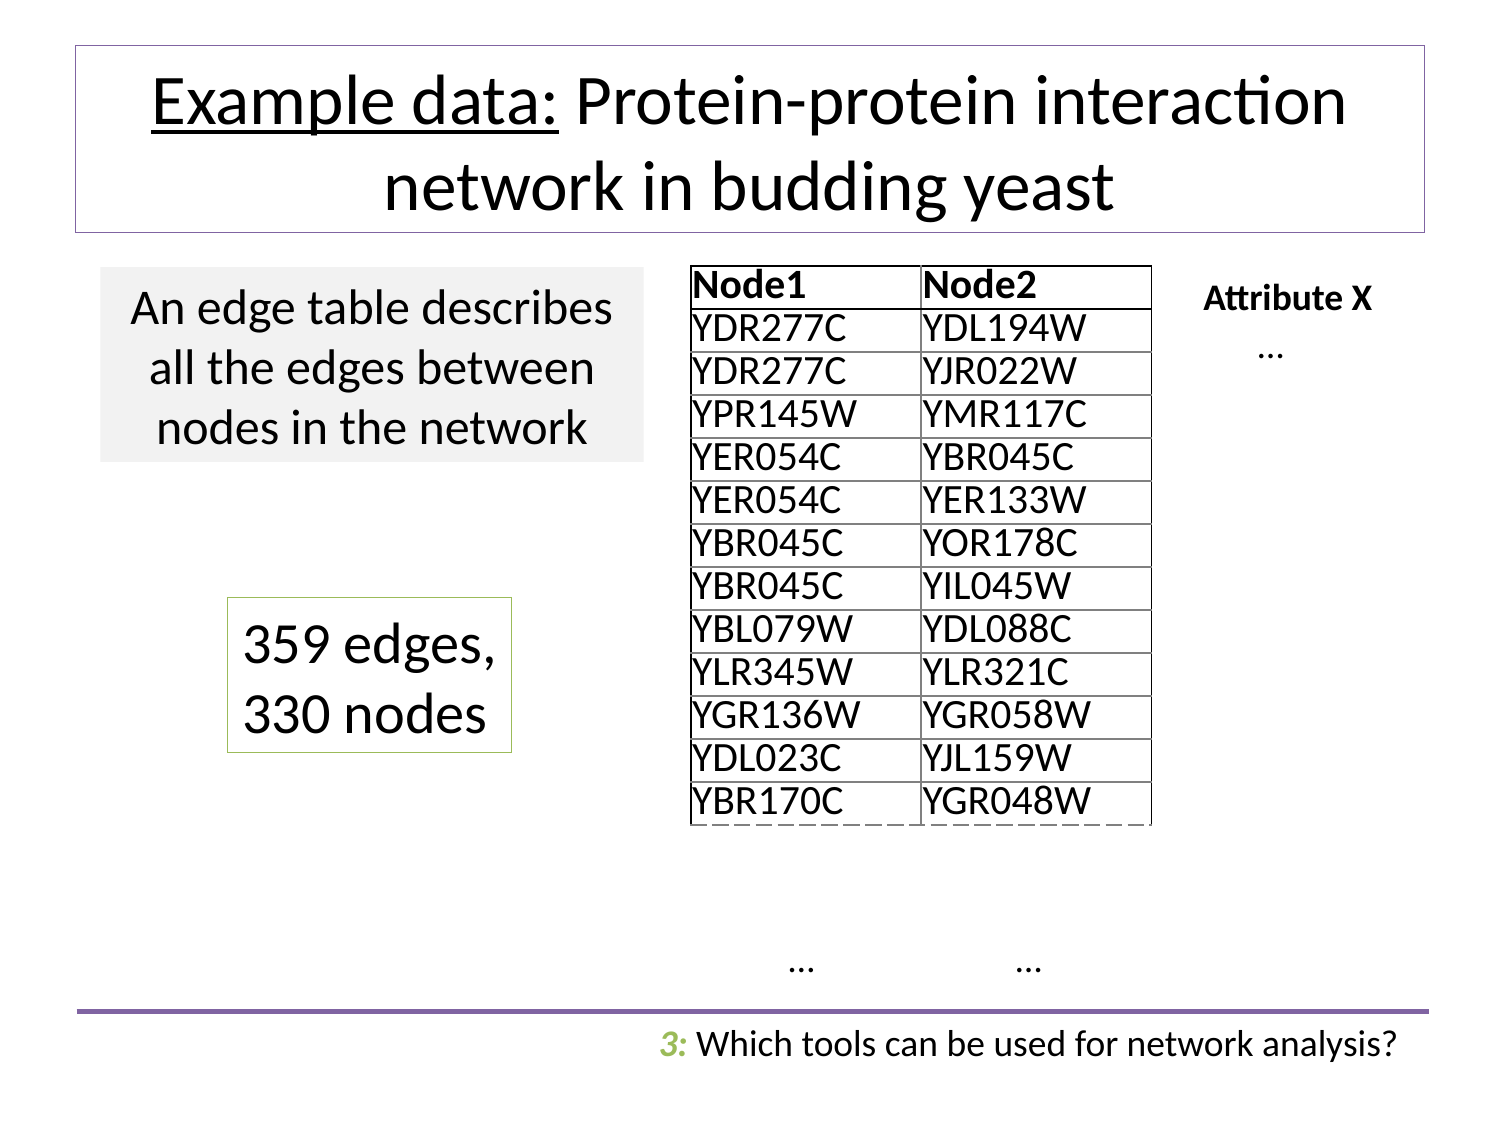

# Example data: Protein-protein interaction network in budding yeast
| Node1 | Node2 |
| --- | --- |
| YDR277C | YDL194W |
| YDR277C | YJR022W |
| YPR145W | YMR117C |
| YER054C | YBR045C |
| YER054C | YER133W |
| YBR045C | YOR178C |
| YBR045C | YIL045W |
| YBL079W | YDL088C |
| YLR345W | YLR321C |
| YGR136W | YGR058W |
| YDL023C | YJL159W |
| YBR170C | YGR048W |
Attribute X
An edge table describes all the edges between nodes in the network
…
359 edges,
330 nodes
…
…
3: Which tools can be used for network analysis?